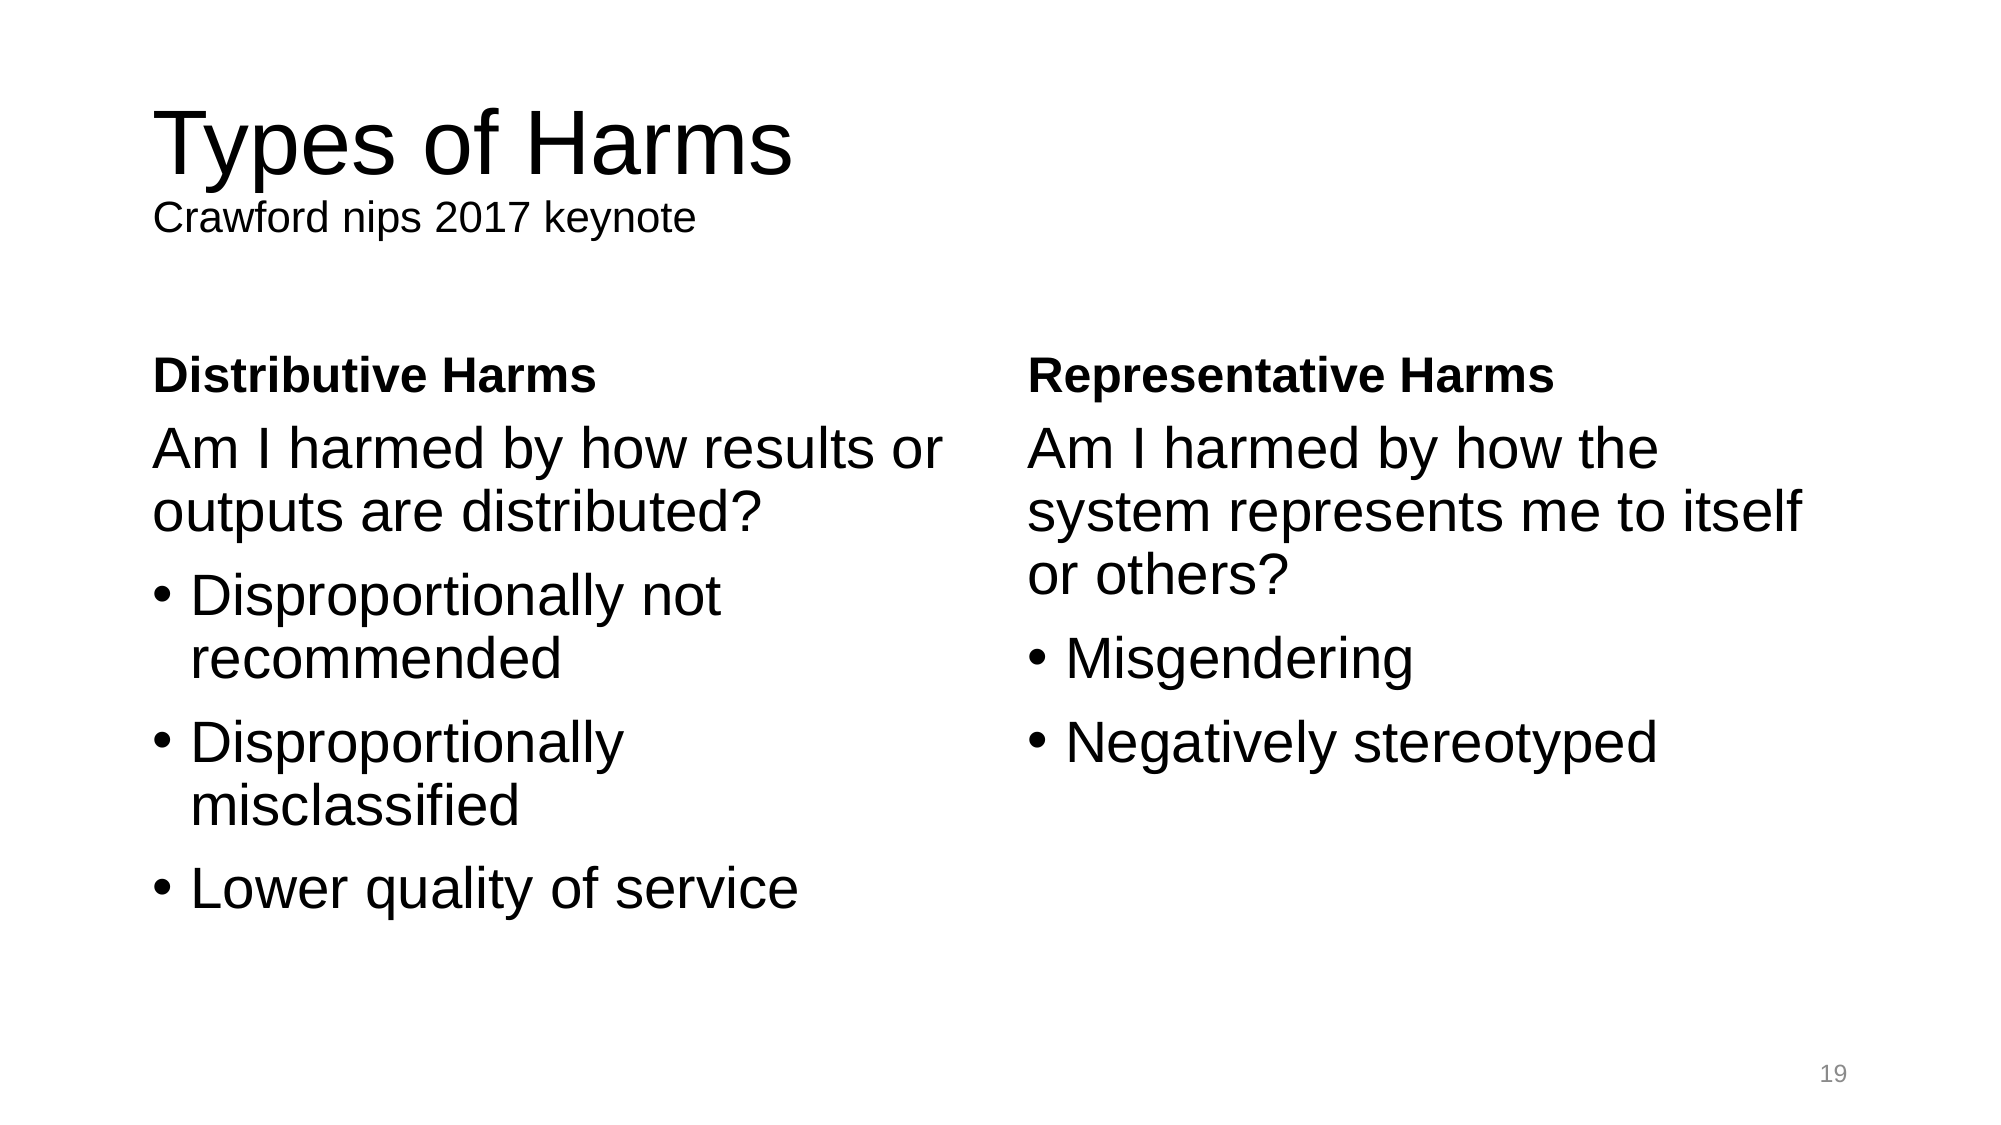

# Types of Harms Crawford nips 2017 keynote
Distributive Harms
Representative Harms
Am I harmed by how results or outputs are distributed?
Disproportionally not recommended
Disproportionally misclassified
Lower quality of service
Am I harmed by how the system represents me to itself or others?
Misgendering
Negatively stereotyped
19